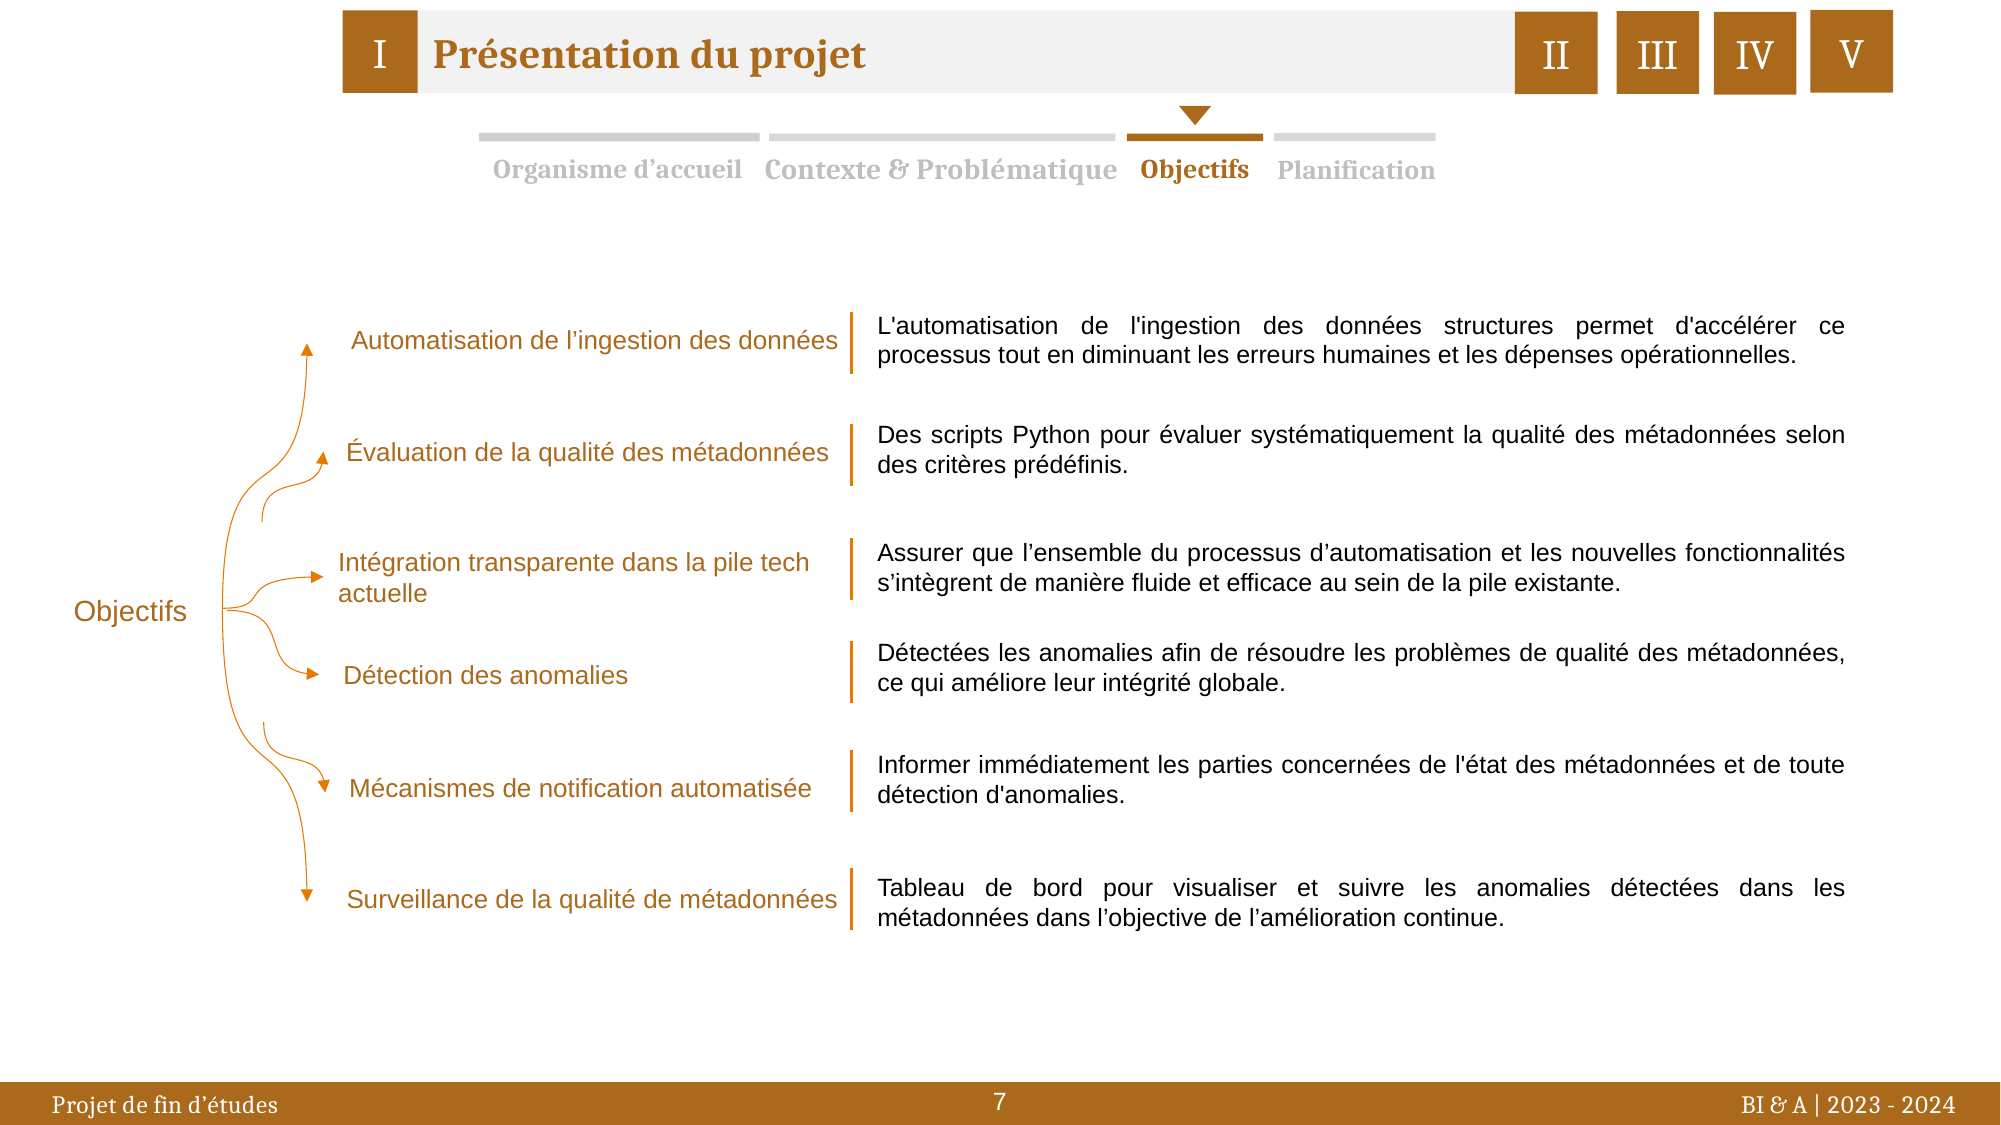

V

I
III
II
IV
Présentation du projet

Contexte & Problématique
Objectifs
Organisme d’accueil
Planification
L'automatisation de l'ingestion des données structures permet d'accélérer ce processus tout en diminuant les erreurs humaines et les dépenses opérationnelles.
Automatisation de l’ingestion des données
Des scripts Python pour évaluer systématiquement la qualité des métadonnées selon des critères prédéfinis.
Évaluation de la qualité des métadonnées
Assurer que l’ensemble du processus d’automatisation et les nouvelles fonctionnalités s’intègrent de manière fluide et efficace au sein de la pile existante.
Intégration transparente dans la pile tech
actuelle
Objectifs
Détectées les anomalies afin de résoudre les problèmes de qualité des métadonnées, ce qui améliore leur intégrité globale.
Détection des anomalies
Informer immédiatement les parties concernées de l'état des métadonnées et de toute détection d'anomalies.
Mécanismes de notification automatisée
Tableau de bord pour visualiser et suivre les anomalies détectées dans les métadonnées dans l’objective de l’amélioration continue.
Surveillance de la qualité de métadonnées
7